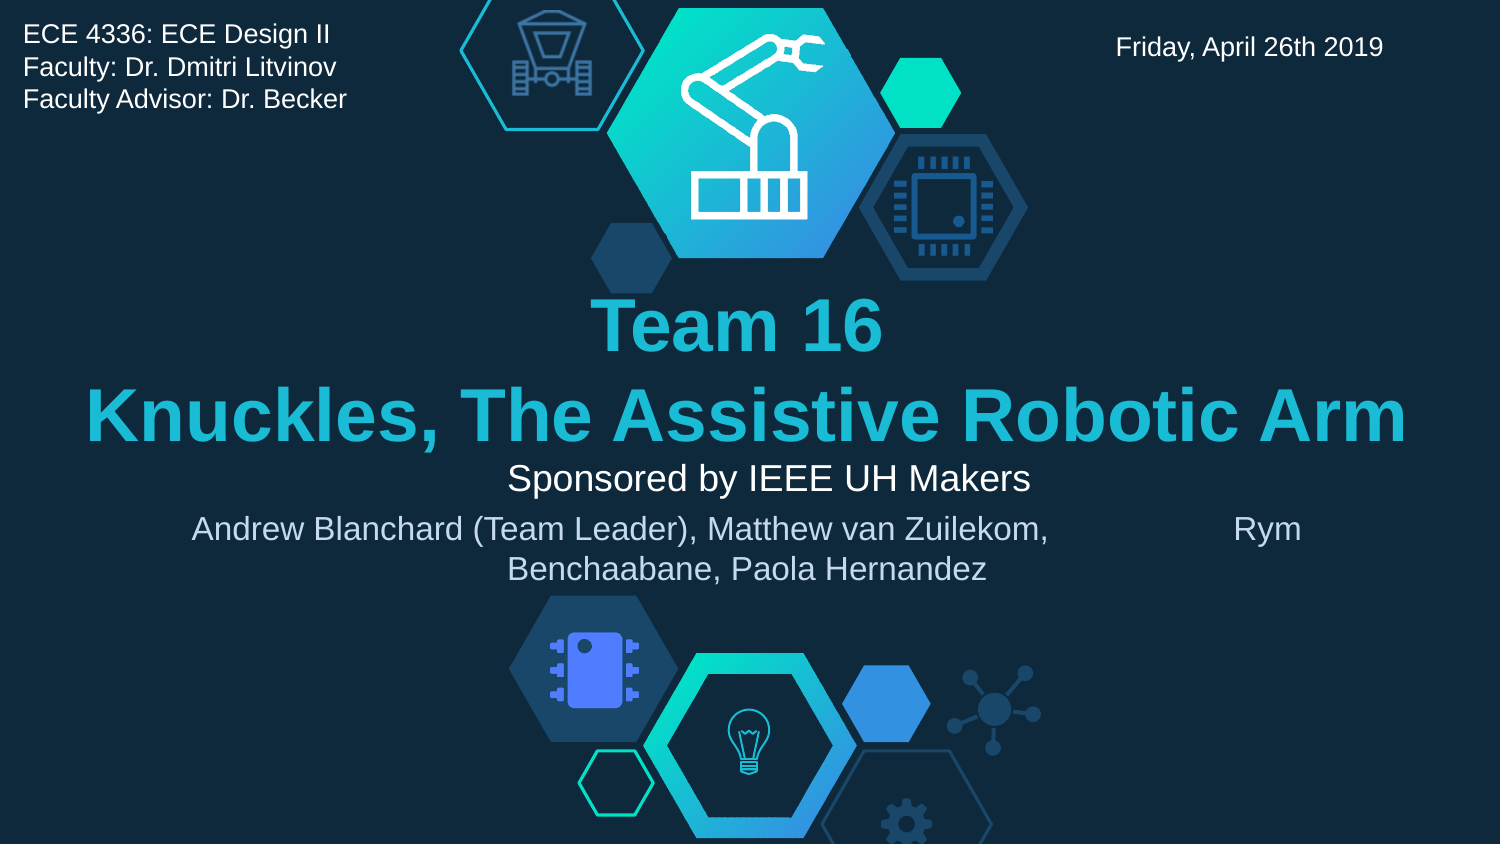

ECE 4336: ECE Design II
Faculty: Dr. Dmitri Litvinov
Faculty Advisor: Dr. Becker

Friday, April 26th 2019
# Team 16
Knuckles, The Assistive Robotic Arm
Sponsored by IEEE UH Makers
Andrew Blanchard (Team Leader), Matthew van Zuilekom,                    Rym Benchaabane, Paola Hernandez